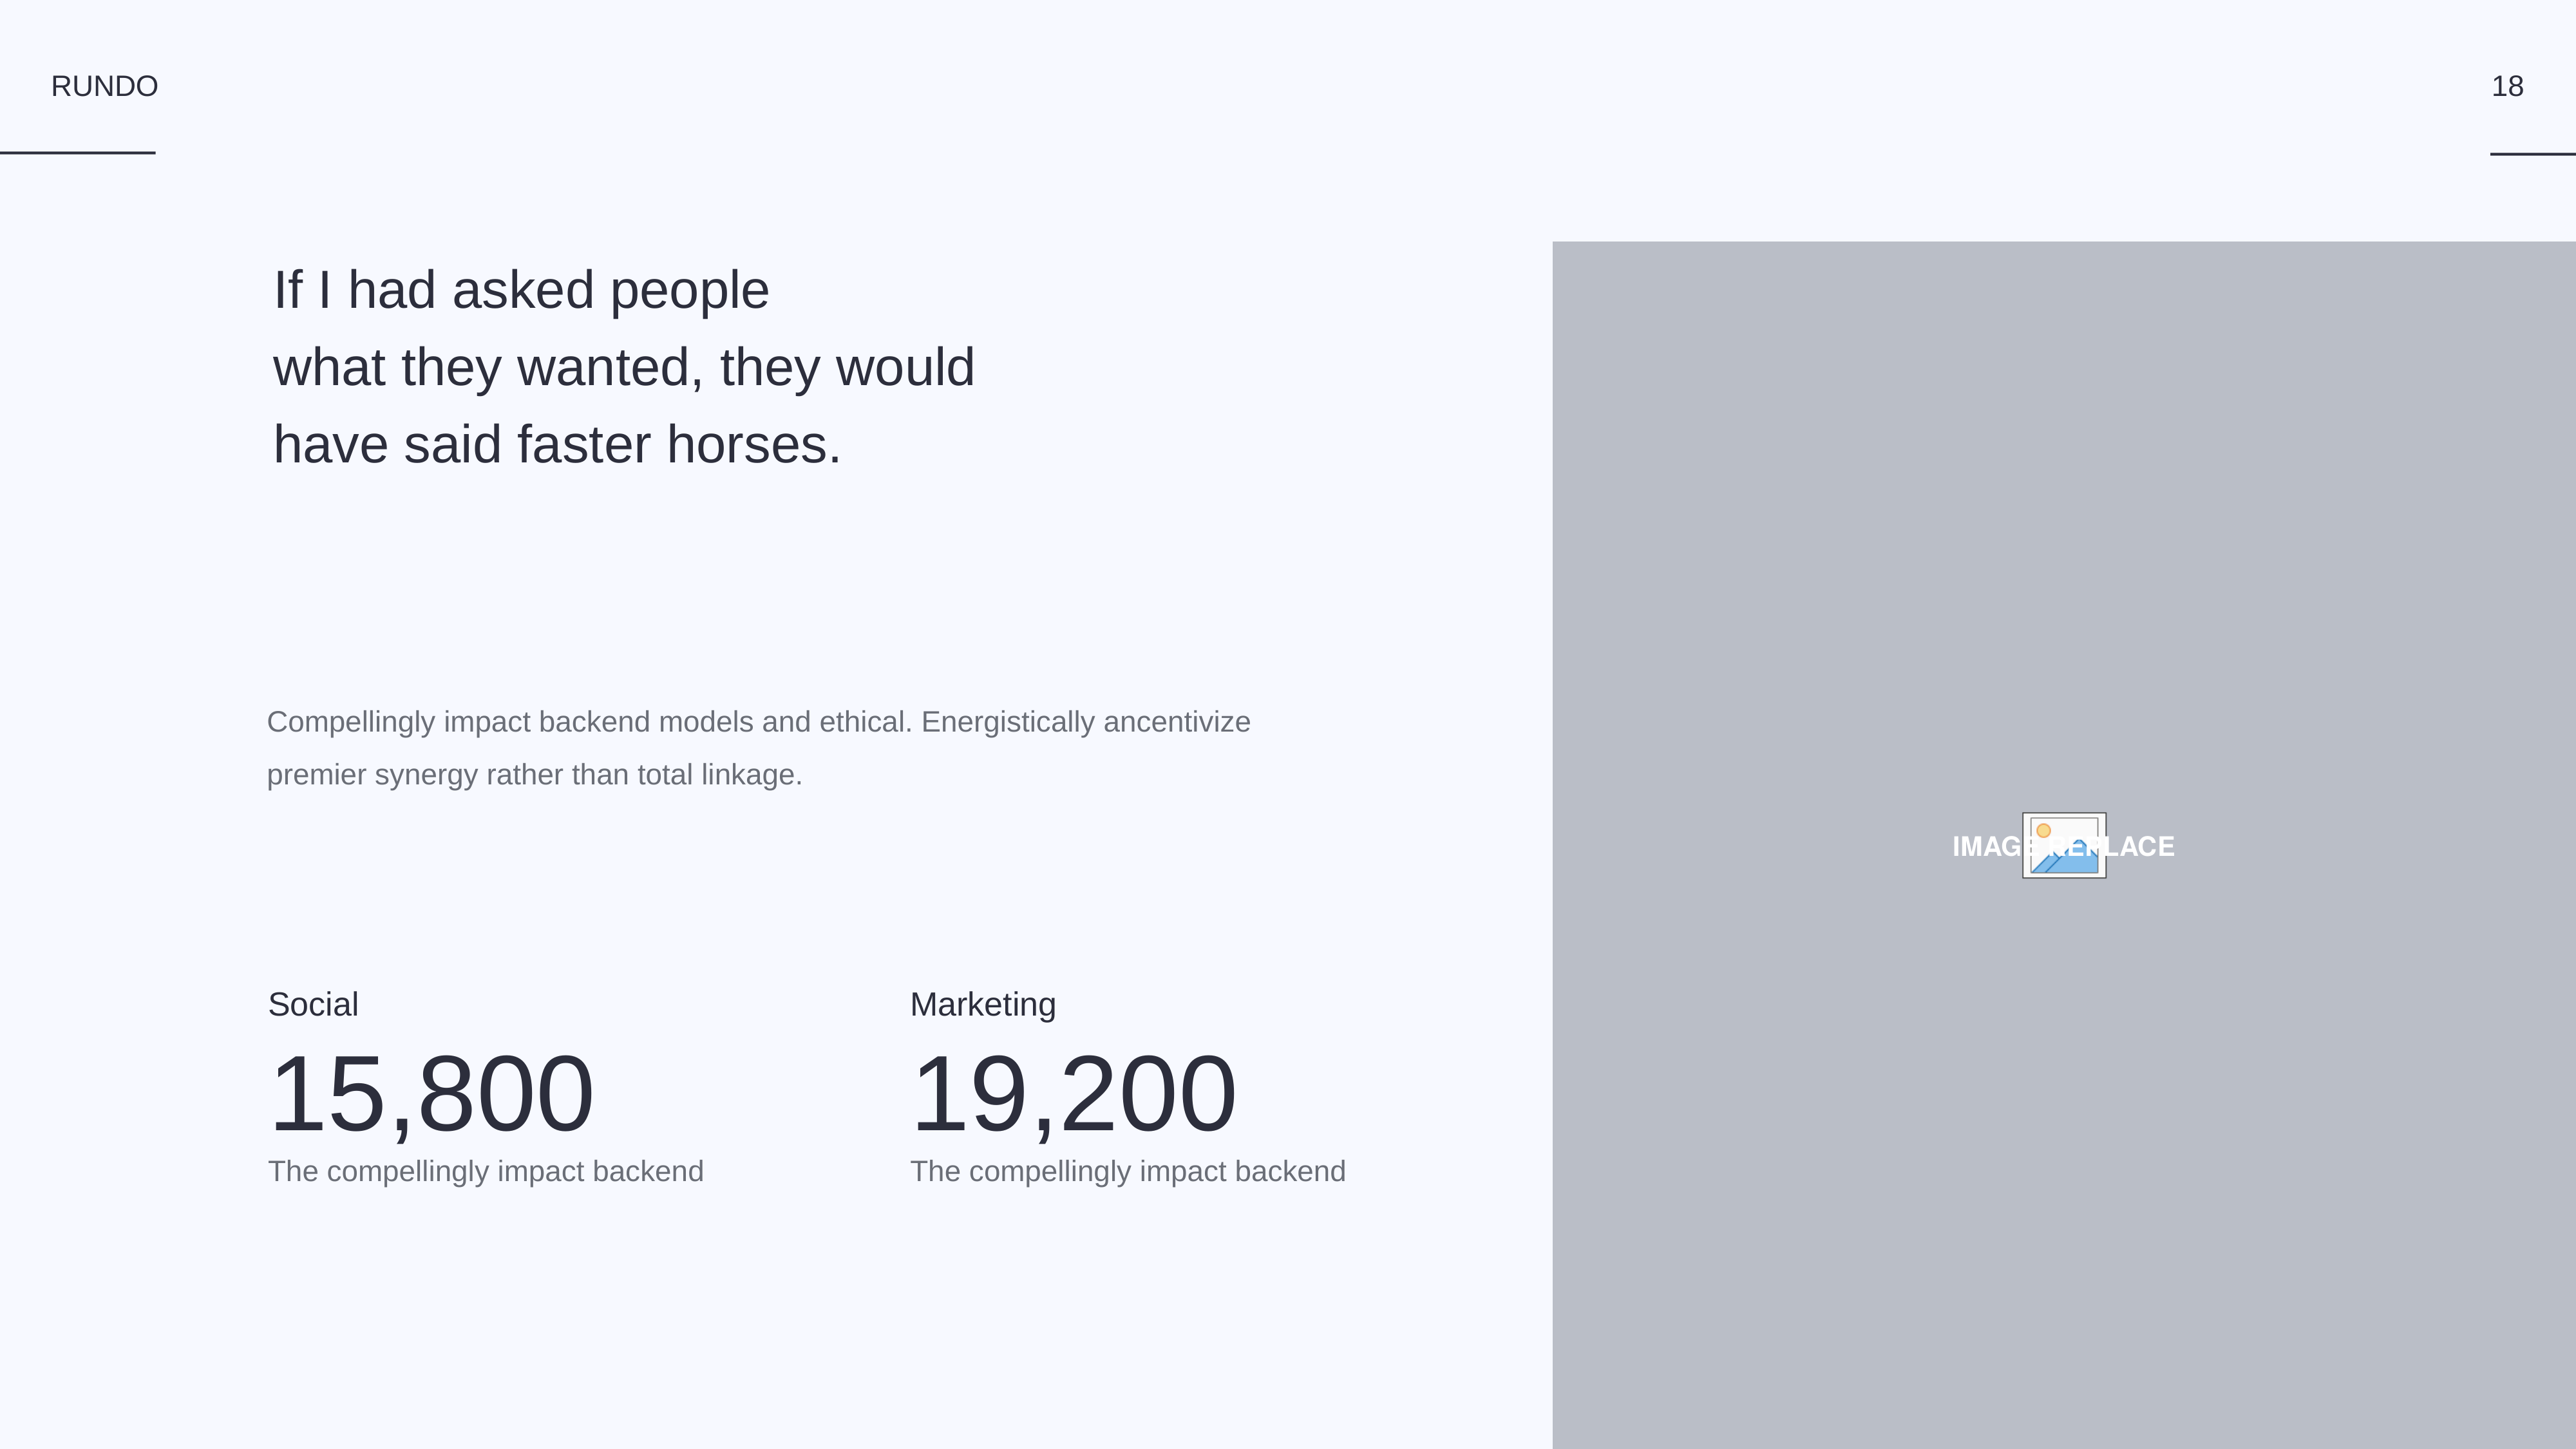

18

If I had asked people
what they wanted, they would
have said faster horses.
Compellingly impact backend models and ethical. Energistically ancentivize
premier synergy rather than total linkage.
Social
15,800
The compellingly impact backend
Marketing
19,200
The compellingly impact backend